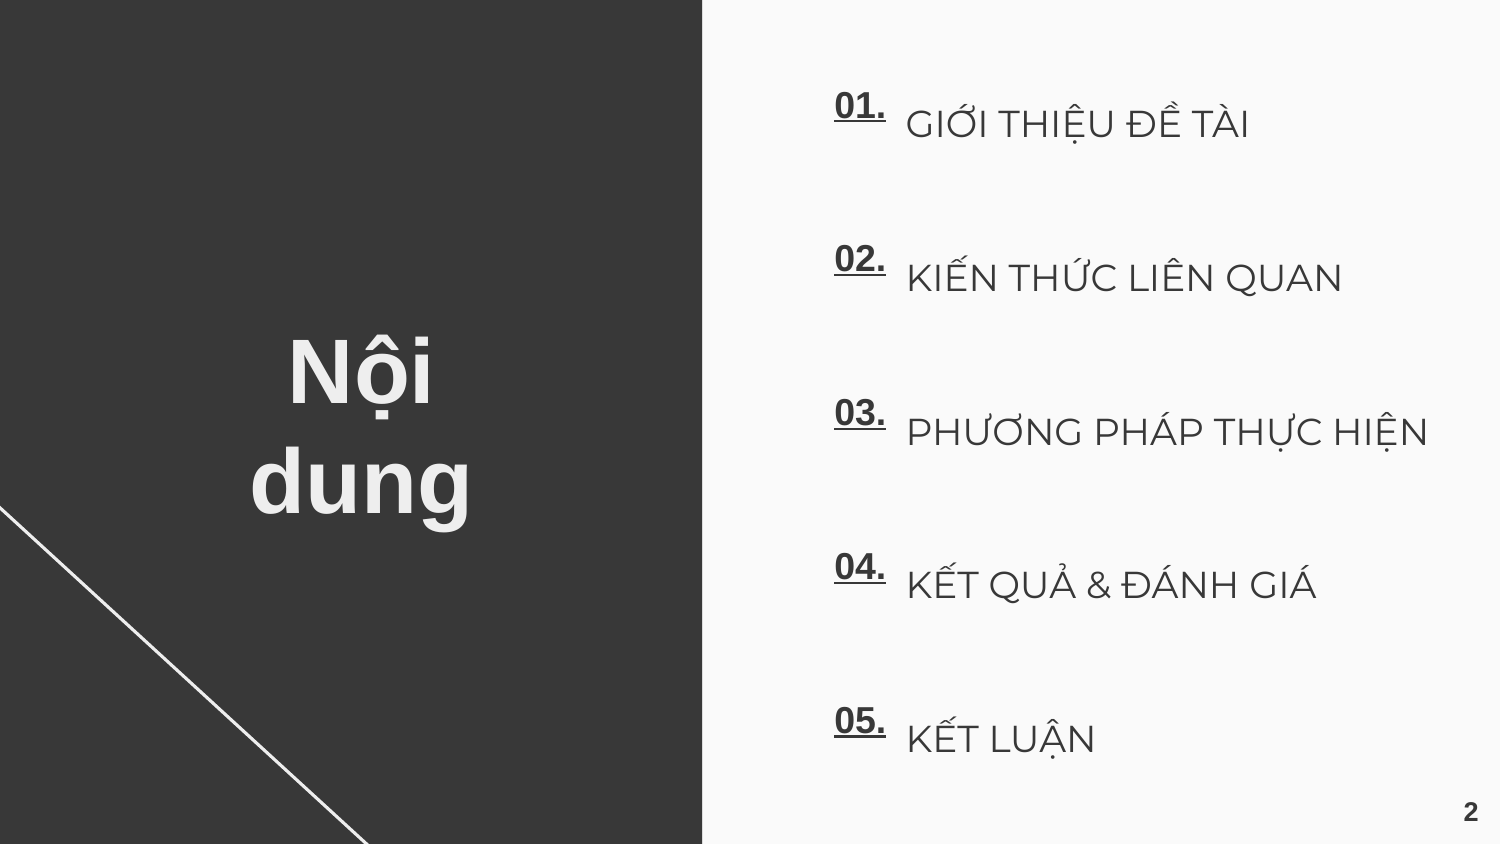

01.
GIỚI THIỆU ĐỀ TÀI
02.
KIẾN THỨC LIÊN QUAN
Nội dung
03.
PHƯƠNG PHÁP THỰC HIỆN
04.
KẾT QUẢ & ĐÁNH GIÁ
05.
KẾT LUẬN
2